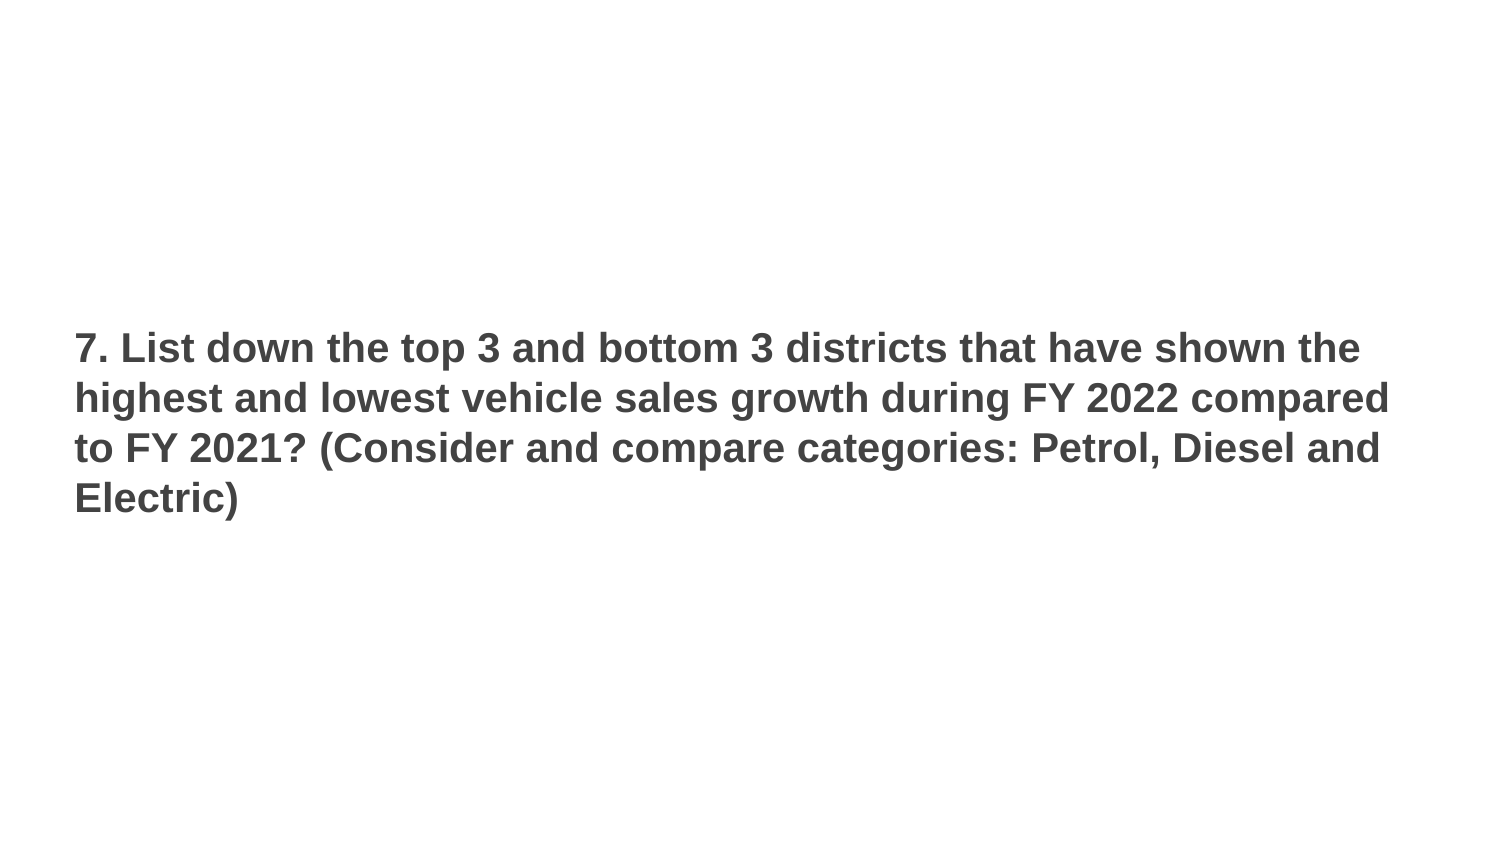

### Chart: Top 3 Districts
Vehicle Sales Growth Comparison: FY 2022 vs. FY 2021

| Category | Total |
|---|---|
| Hyderabad | 0.05822161874254507 |
| Karimnagar | 0.06604989545441527 |
| Rangareddy | 0.138341234634009 |

### Chart: Bottom 3 Districts
Vehicle Sales Growth Comparison: FY 2022 vs. FY 2021

| Category | Total |
|---|---|
| Warangal | -0.4204213403713828 |
| Jagtial | -0.36826484824930217 |
| Nirmal | -0.3432515337423313 |
# 7. List down the top 3 and bottom 3 districts that have shown the highest and lowest vehicle sales growth during FY 2022 compared to FY 2021? (Consider and compare categories: Petrol, Diesel and Electric)